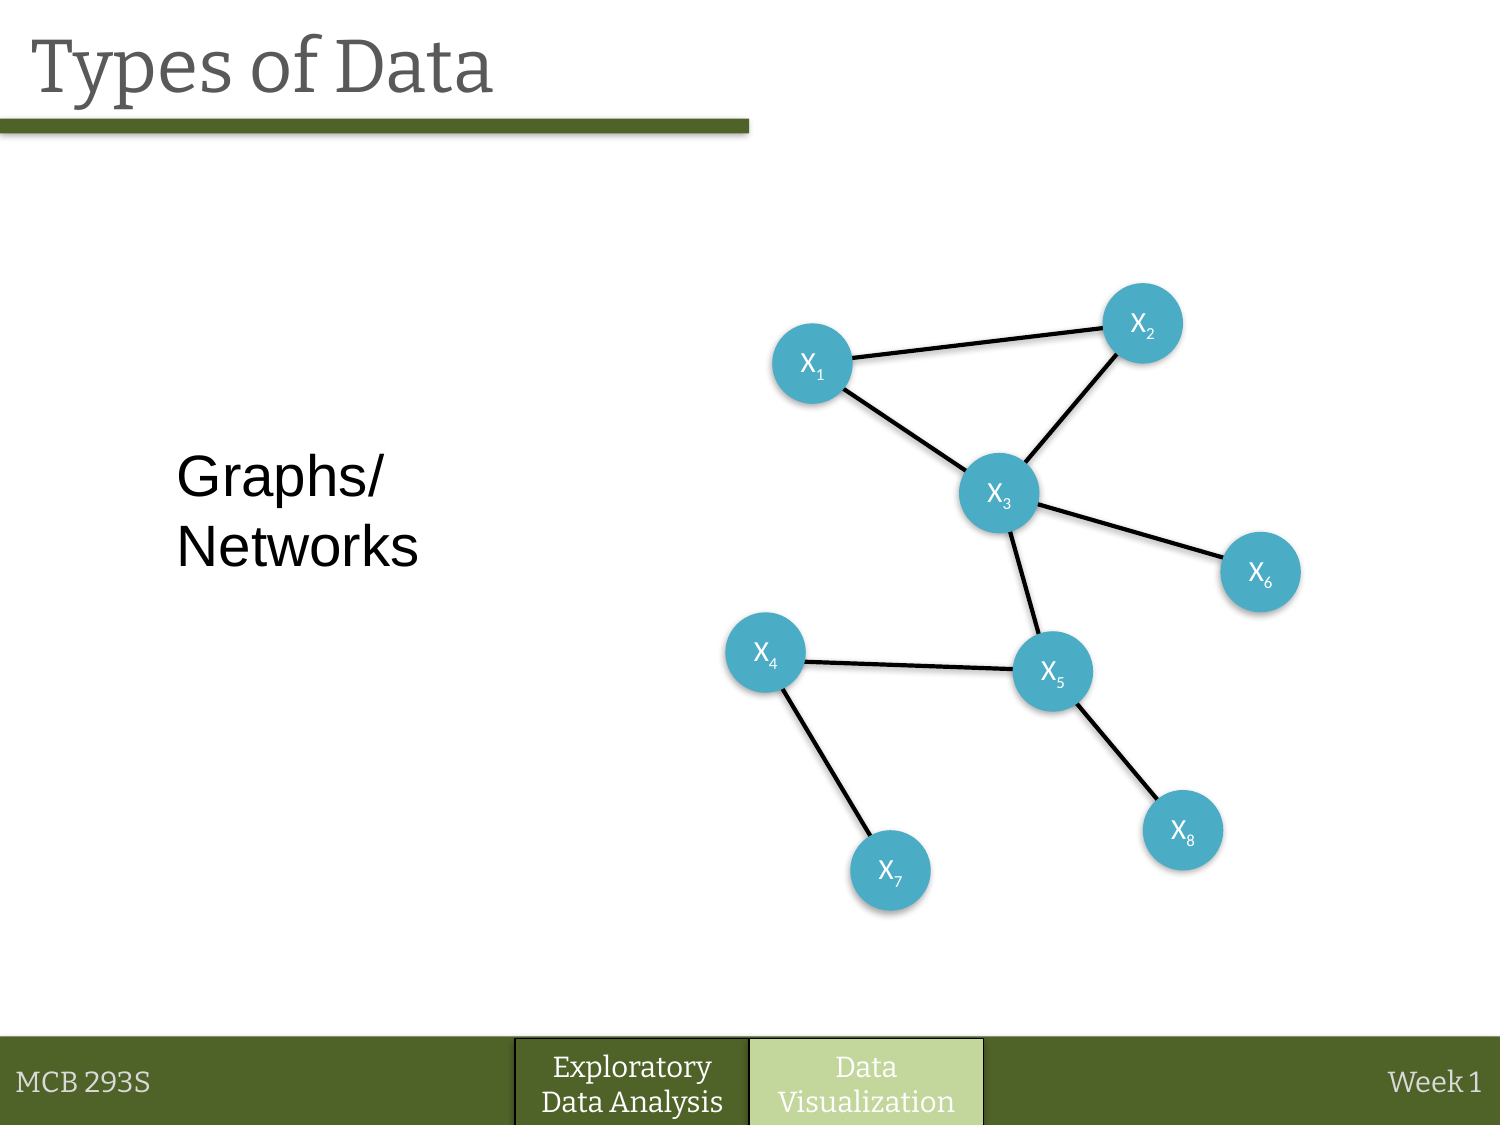

# Types of Data

X2
X1
Graphs/
Networks
X3
X6
X4
X5
X8
X7

Exploratory
Data Analysis
Data Visualization
MCB 293S
Week 1